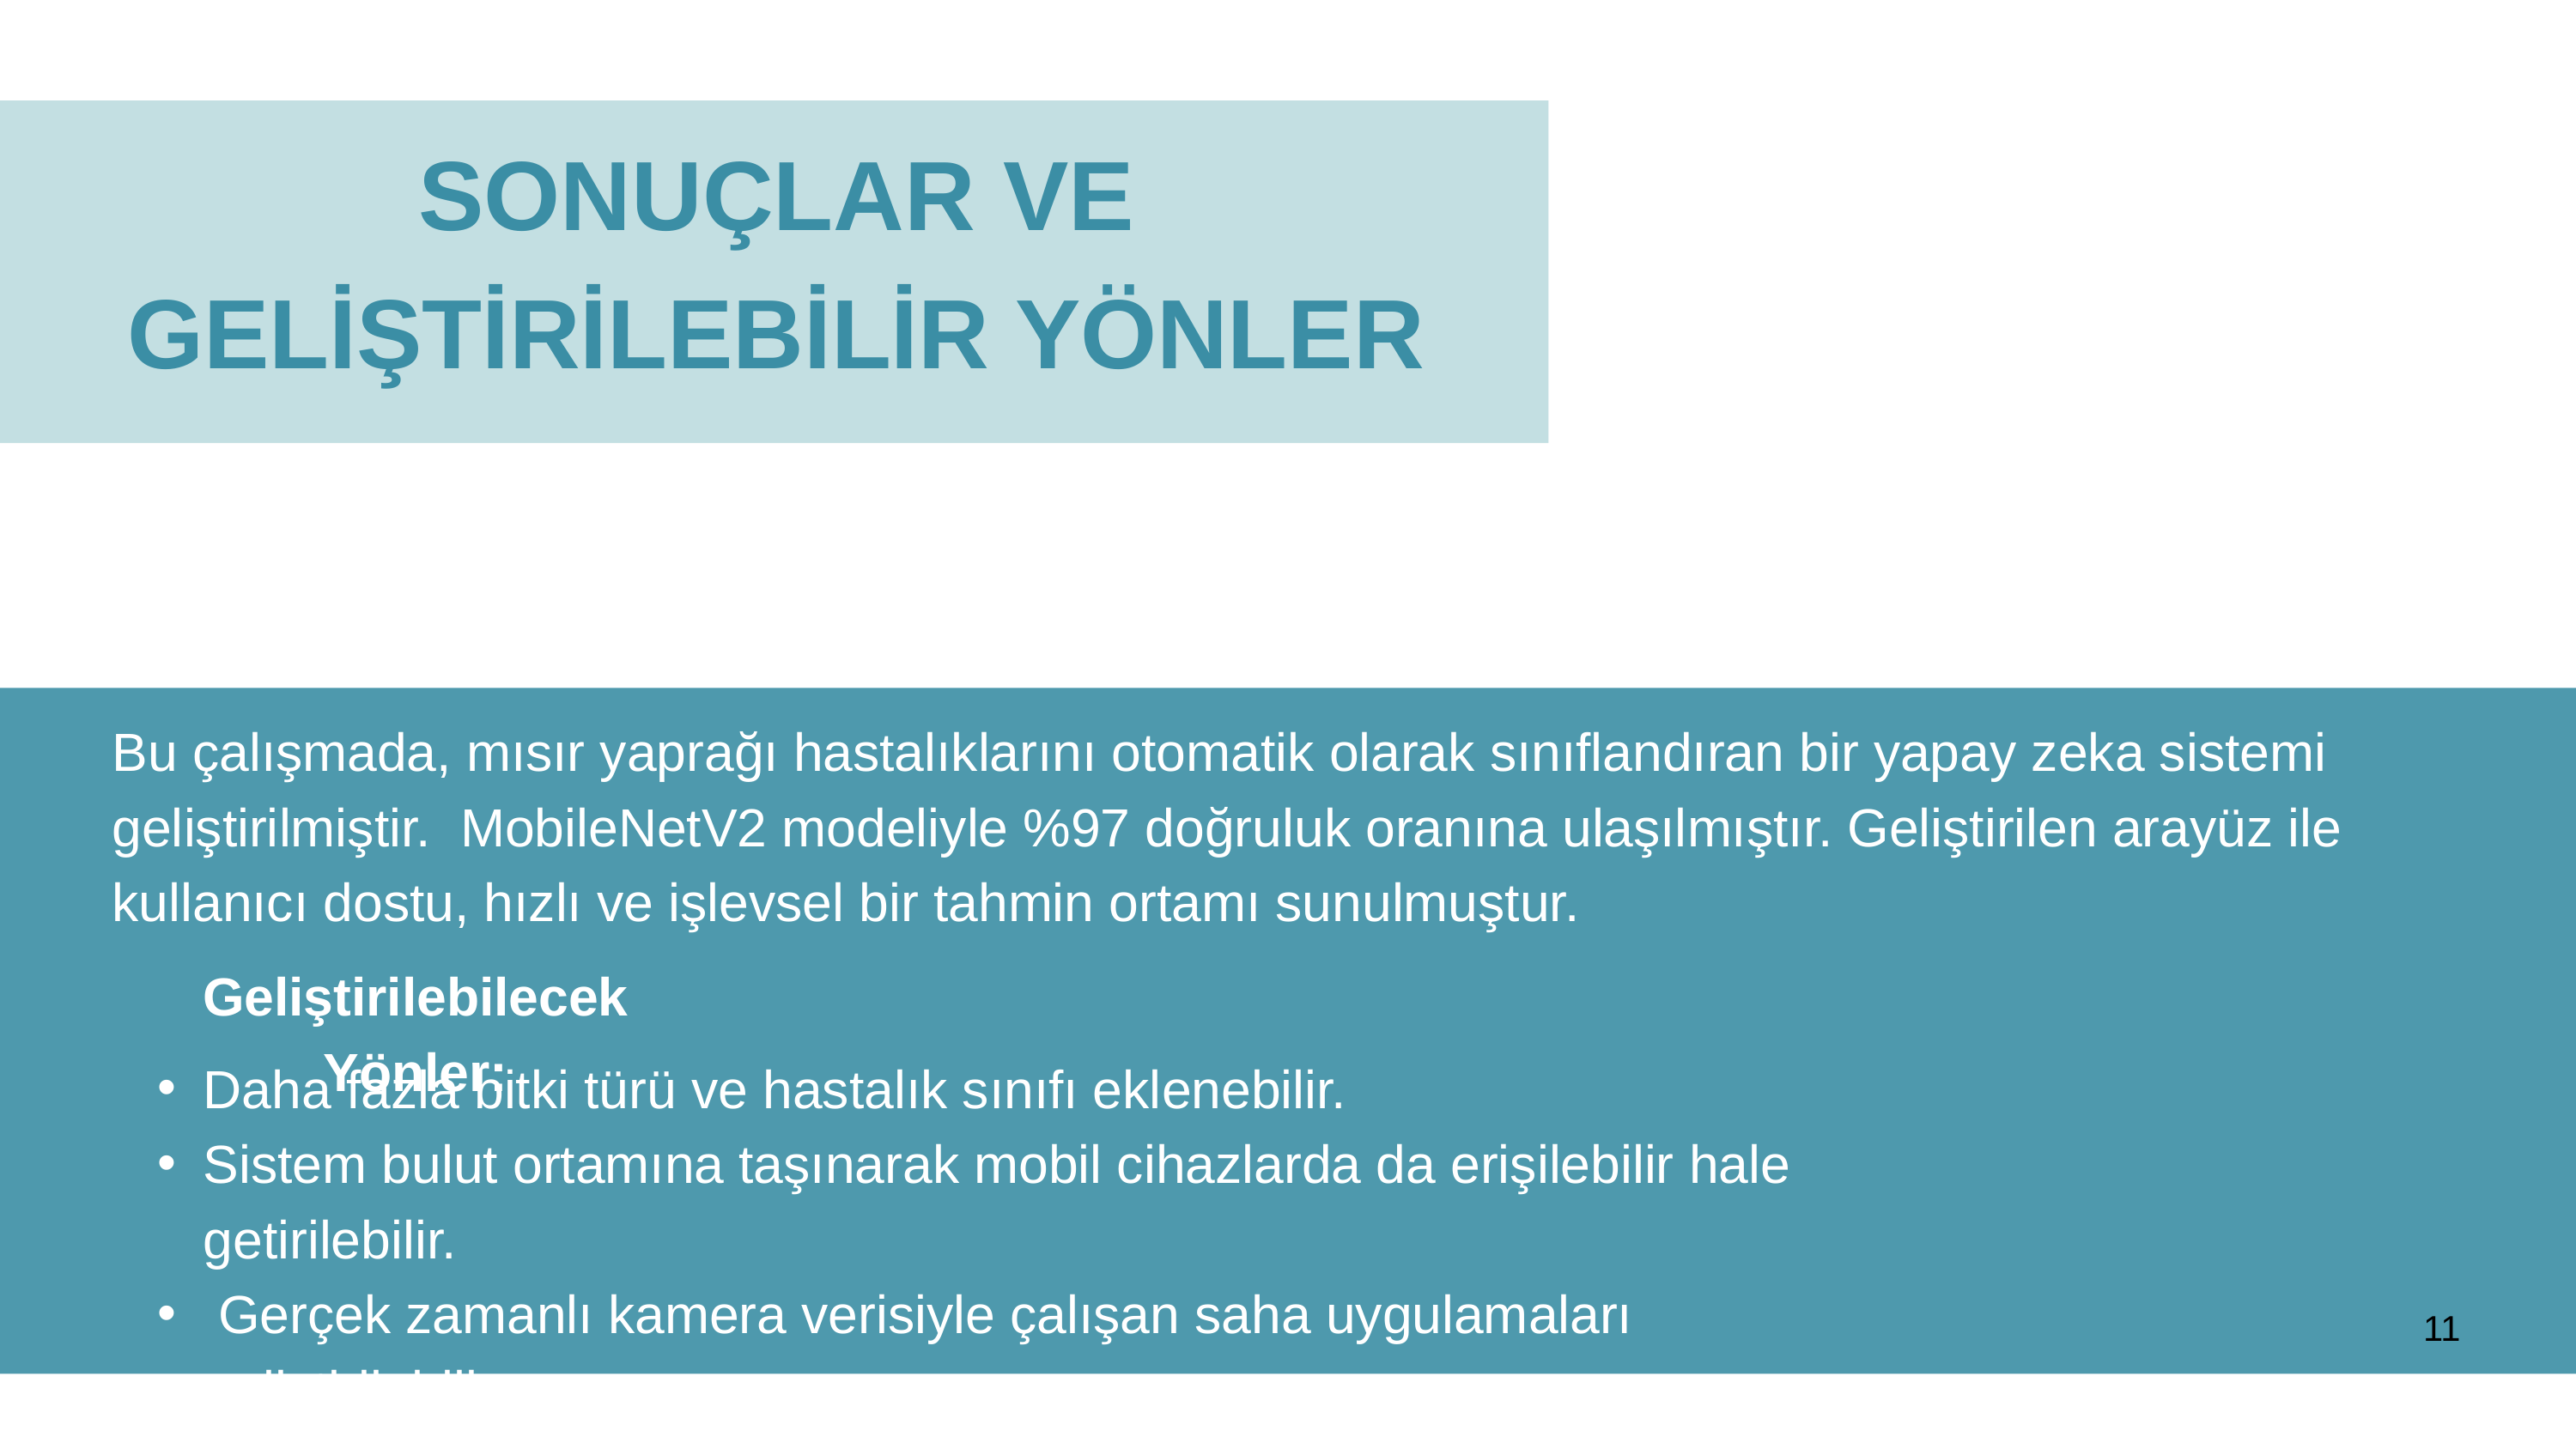

SONUÇLAR VE GELİŞTİRİLEBİLİR YÖNLER

Bu çalışmada, mısır yaprağı hastalıklarını otomatik olarak sınıflandıran bir yapay zeka sistemi geliştirilmiştir.  MobileNetV2 modeliyle %97 doğruluk oranına ulaşılmıştır. Geliştirilen arayüz ile kullanıcı dostu, hızlı ve işlevsel bir tahmin ortamı sunulmuştur.
Geliştirilebilecek Yönler:
Daha fazla bitki türü ve hastalık sınıfı eklenebilir.
Sistem bulut ortamına taşınarak mobil cihazlarda da erişilebilir hale getirilebilir.
 Gerçek zamanlı kamera verisiyle çalışan saha uygulamaları geliştirilebilir.
Modelin daha hafif versiyonları düşük donanımlı cihazlarda denenebilir.
11